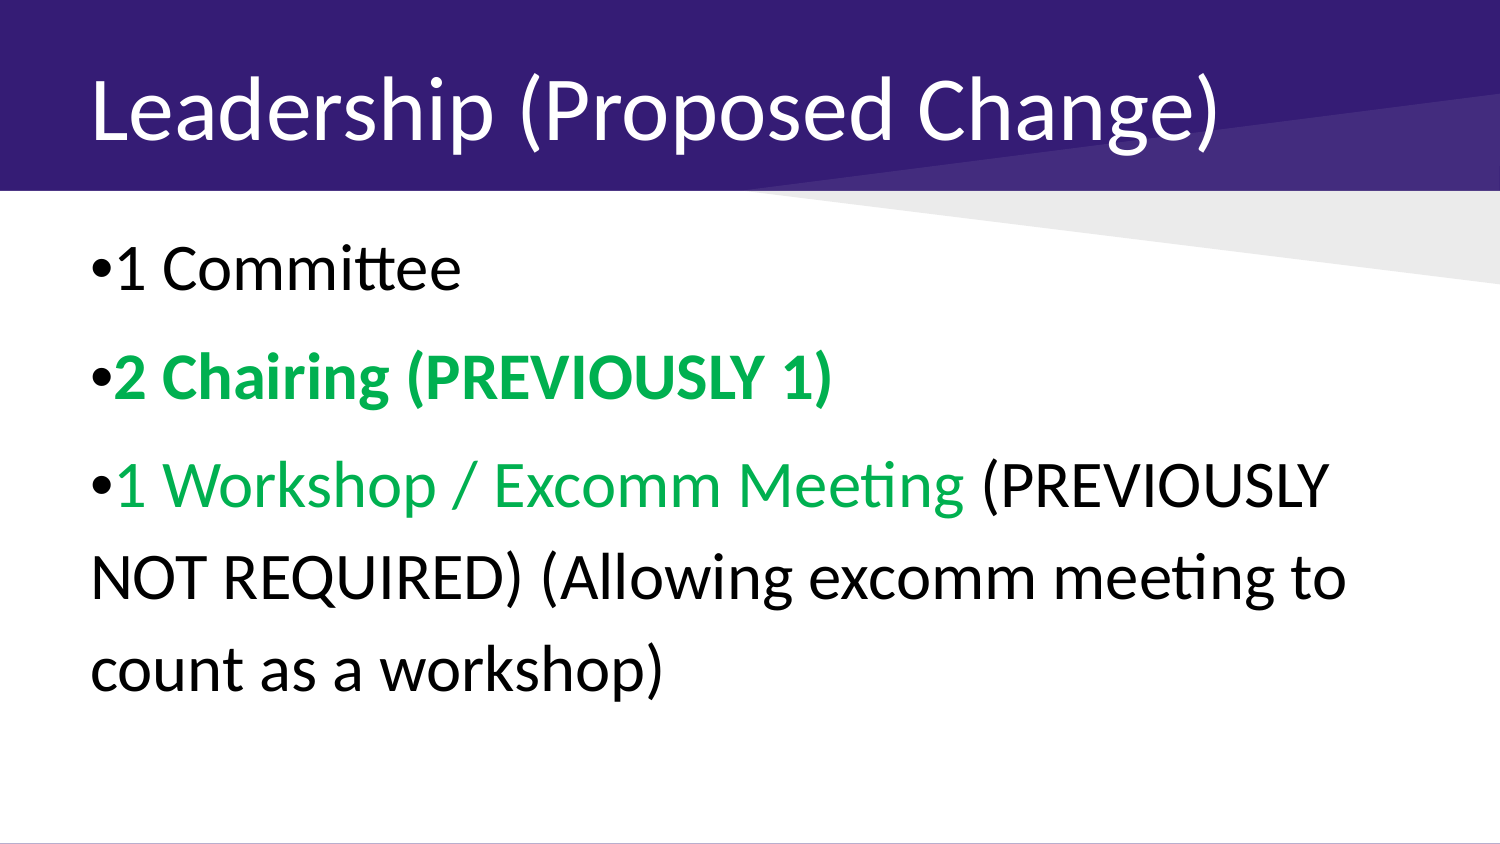

# Leadership (Proposed Change)
•1 Committee
•2 Chairing (PREVIOUSLY 1)
•1 Workshop / Excomm Meeting (PREVIOUSLY NOT REQUIRED) (Allowing excomm meeting to count as a workshop)